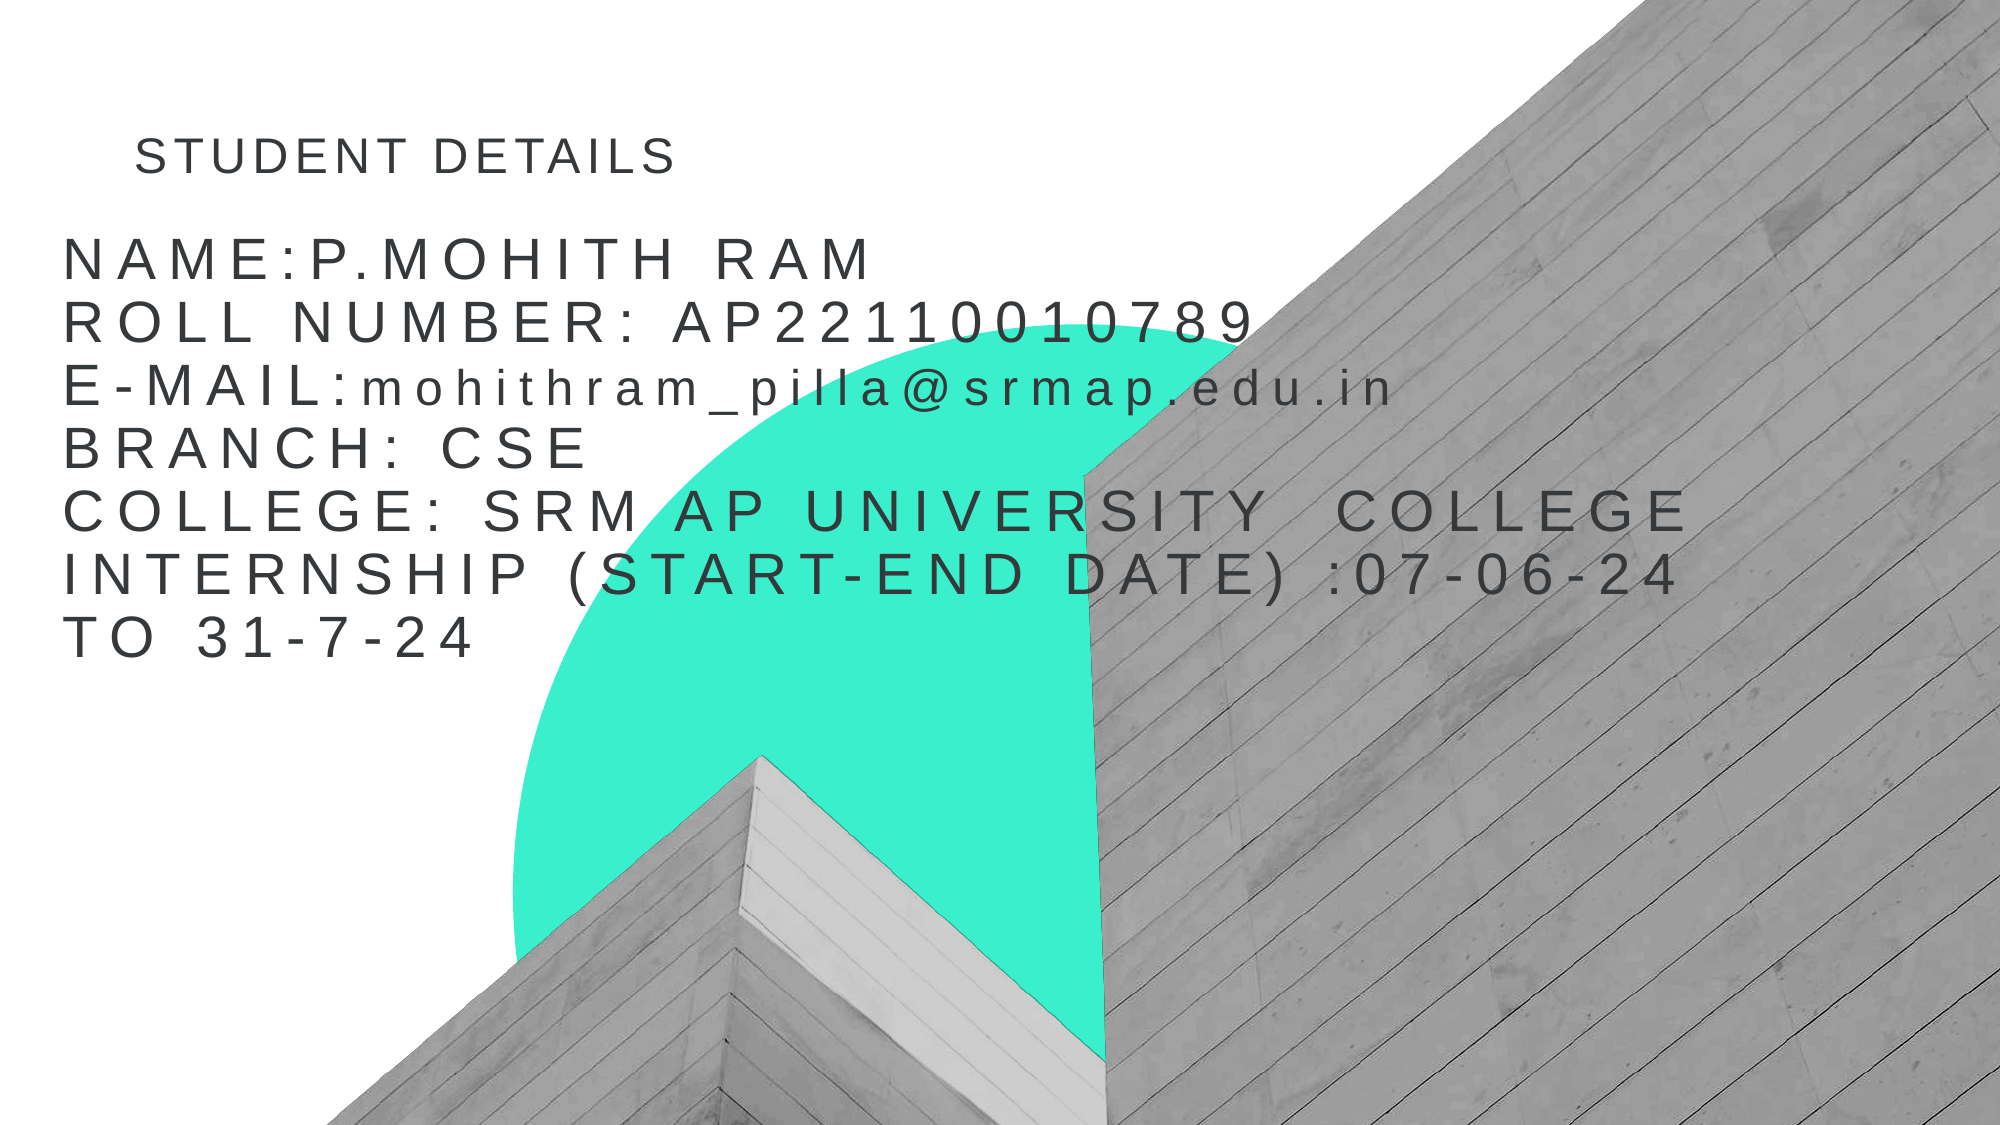

STUDENT DETAILS
# NAME:p.mohith ram ROLL NUMBER: Ap22110010789 E-MAIL:mohithram_pilla@srmap.edu.in BRANCH: CSE COLLEGe: srm ap university  COLLEGE INTERNSHIP (START-END DATE) :07-06-24 TO 31-7-24